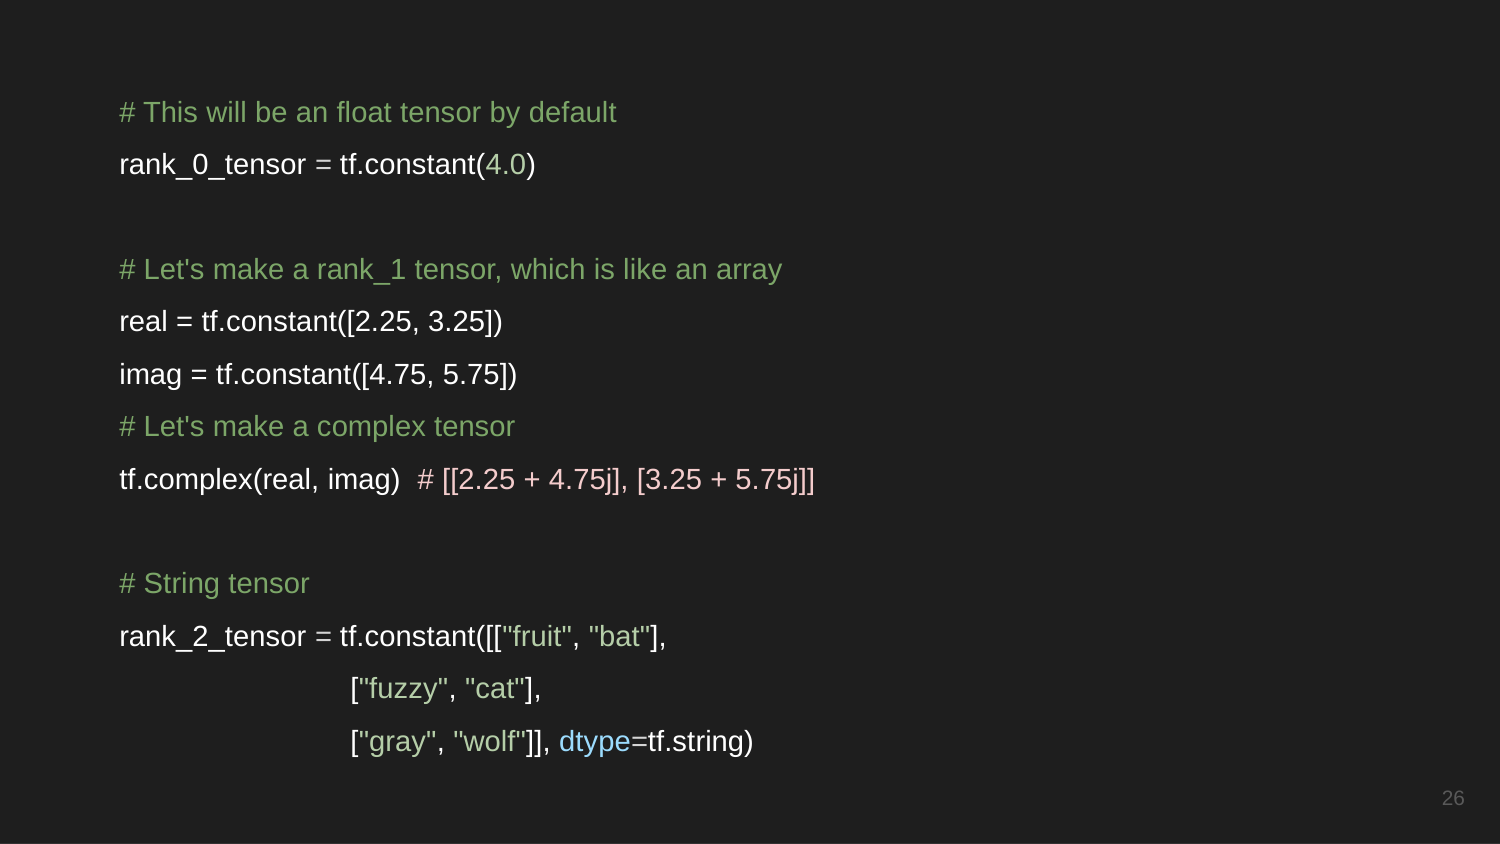

# This will be an float tensor by default
rank_0_tensor = tf.constant(4.0)

# Let's make a rank_1 tensor, which is like an array
real = tf.constant([2.25, 3.25])
imag = tf.constant([4.75, 5.75])
# Let's make a complex tensor
tf.complex(real, imag)  # [[2.25 + 4.75j], [3.25 + 5.75j]]

# String tensor
rank_2_tensor = tf.constant([["fruit", "bat"],
                            ["fuzzy", "cat"],
                            ["gray", "wolf"]], dtype=tf.string)

26